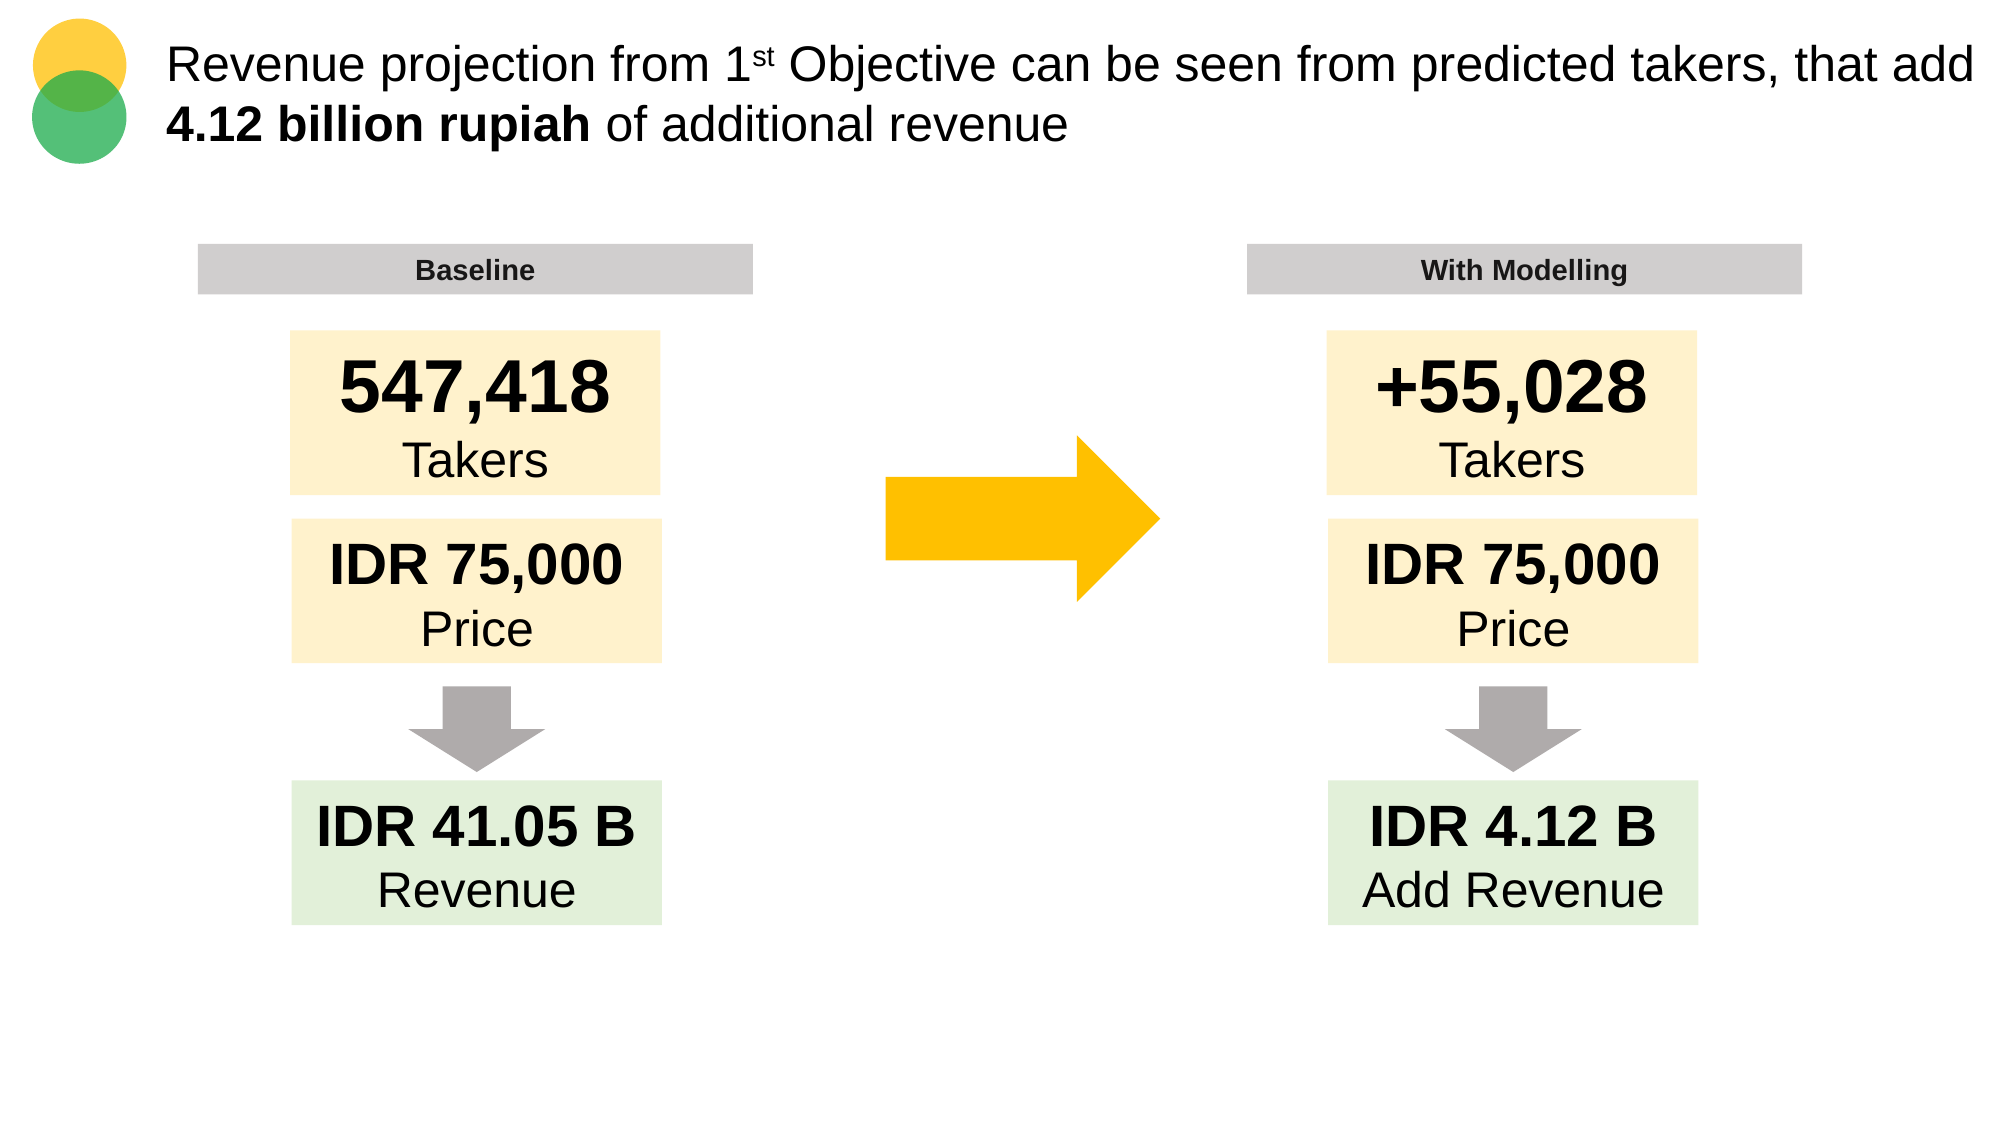

Revenue projection from 1st Objective can be seen from predicted takers, that add 4.12 billion rupiah of additional revenue

With Modelling
Baseline
+55,028
Takers
547,418
Takers

IDR 75,000
Price
IDR 75,000
Price

IDR 4.12 B
Add Revenue
IDR 41.05 B
Revenue